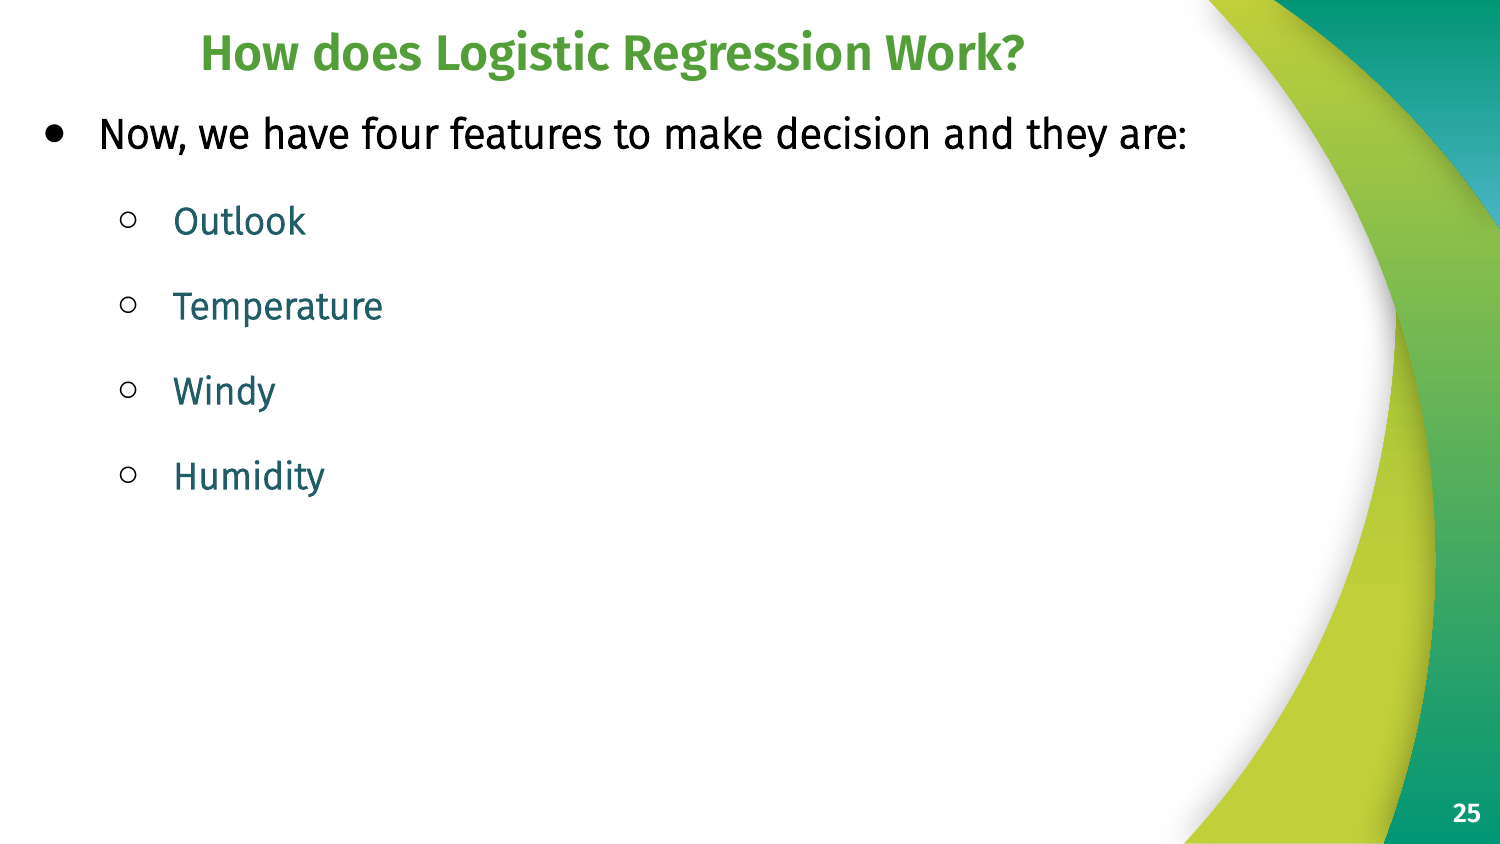

# How does Logistic Regression Work?
Now, we have four features to make decision and they are:
Outlook
Temperature
Windy
Humidity
25